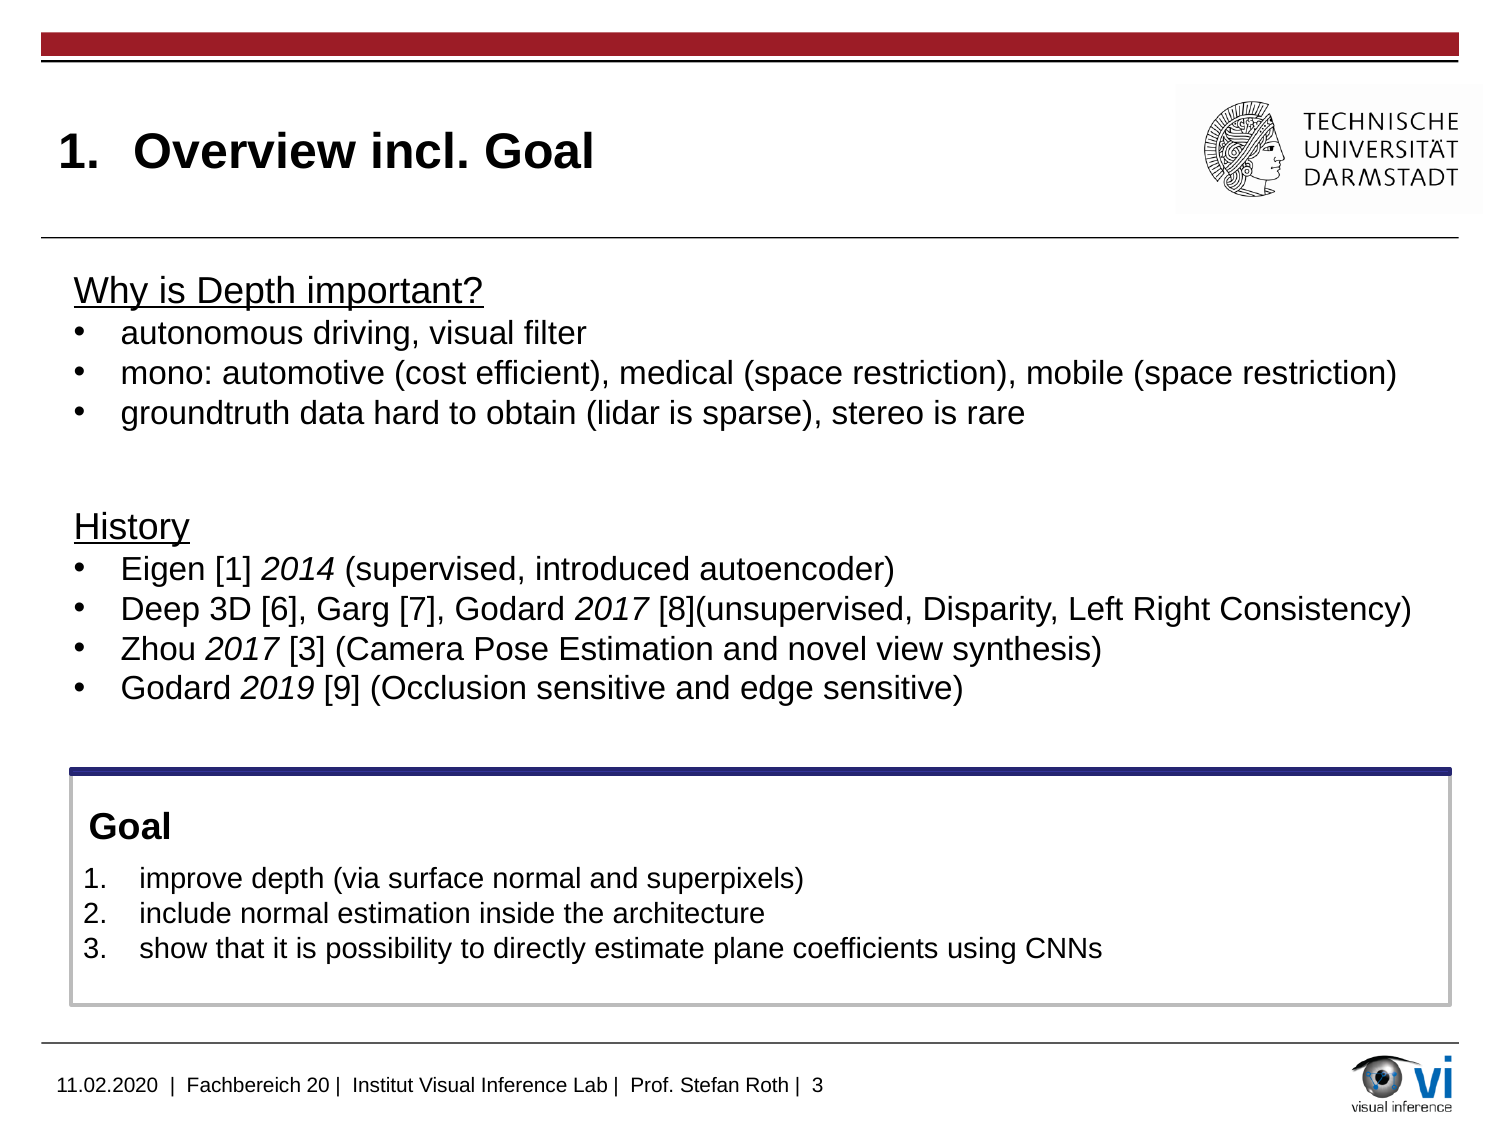

# Overview incl. Goal
Why is Depth important?
autonomous driving, visual filter
mono: automotive (cost efficient), medical (space restriction), mobile (space restriction)
groundtruth data hard to obtain (lidar is sparse), stereo is rare
History
Eigen [1] 2014 (supervised, introduced autoencoder)
Deep 3D [6], Garg [7], Godard 2017 [8](unsupervised, Disparity, Left Right Consistency)
Zhou 2017 [3] (Camera Pose Estimation and novel view synthesis)
Godard 2019 [9] (Occlusion sensitive and edge sensitive)

improve depth (via surface normal and superpixels)
include normal estimation inside the architecture
show that it is possibility to directly estimate plane coefficients using CNNs

Goal